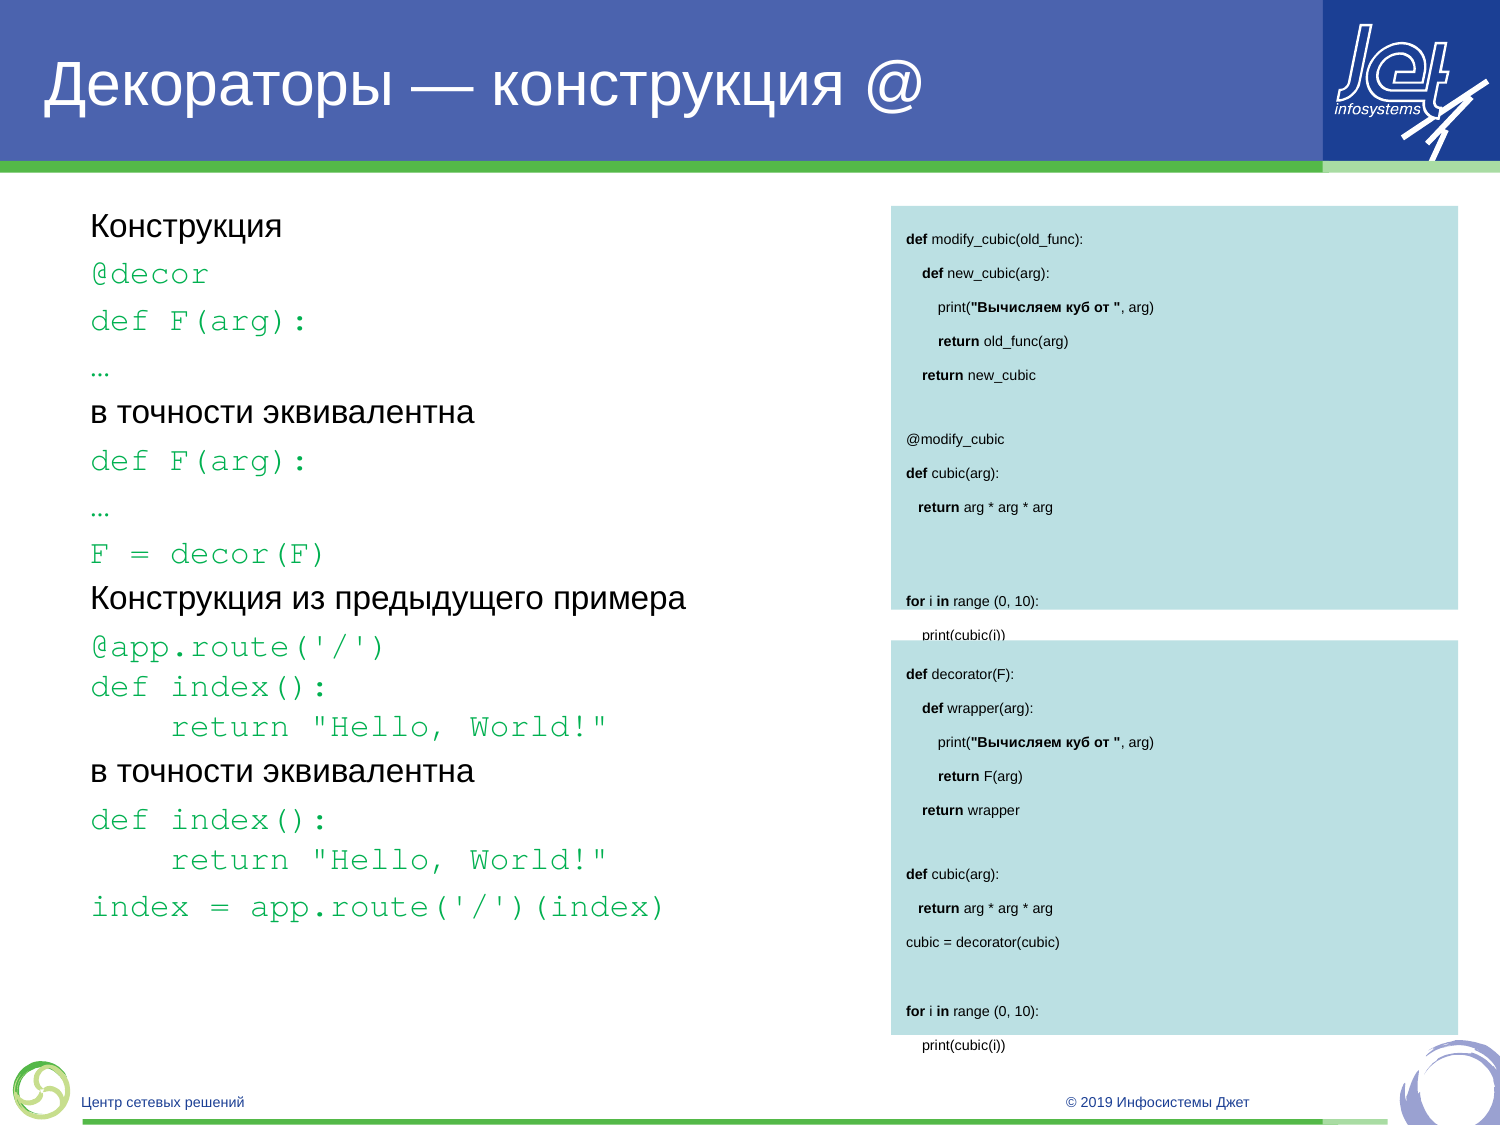

# Декораторы — конструкция @
Конструкция
@decor
def F(arg):
…
в точности эквивалентна
def F(arg):
…
F = decor(F)
Конструкция из предыдущего примера
@app.route('/')
def index():
    return "Hello, World!"
в точности эквивалентна
def index():
    return "Hello, World!"
index = app.route('/')(index)

def modify_cubic(old_func):
    def new_cubic(arg):
        print("Вычисляем куб от ", arg)
        return old_func(arg)
    return new_cubic
@modify_cubic
def cubic(arg):
   return arg * arg * arg
for i in range (0, 10):
    print(cubic(i))
def decorator(F):
    def wrapper(arg):
        print("Вычисляем куб от ", arg)
        return F(arg)
    return wrapper
def cubic(arg):
   return arg * arg * arg
cubic = decorator(cubic)
for i in range (0, 10):
    print(cubic(i))